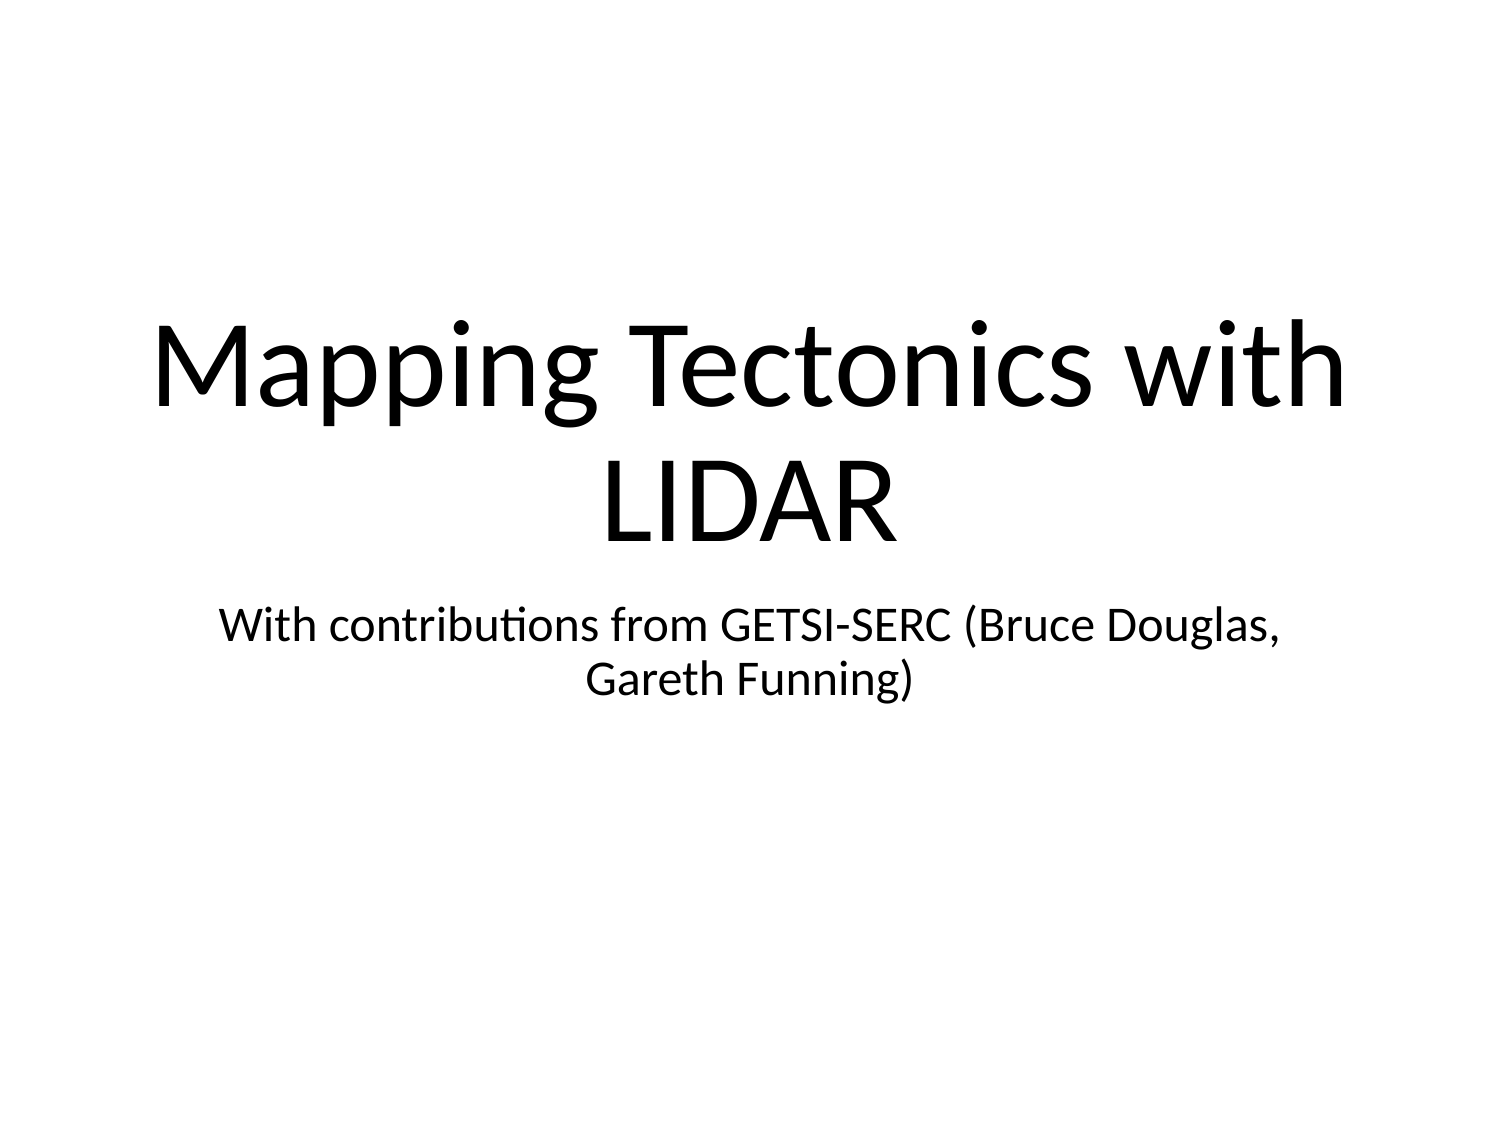

# Mapping Tectonics with LIDAR
With contributions from GETSI-SERC (Bruce Douglas, Gareth Funning)